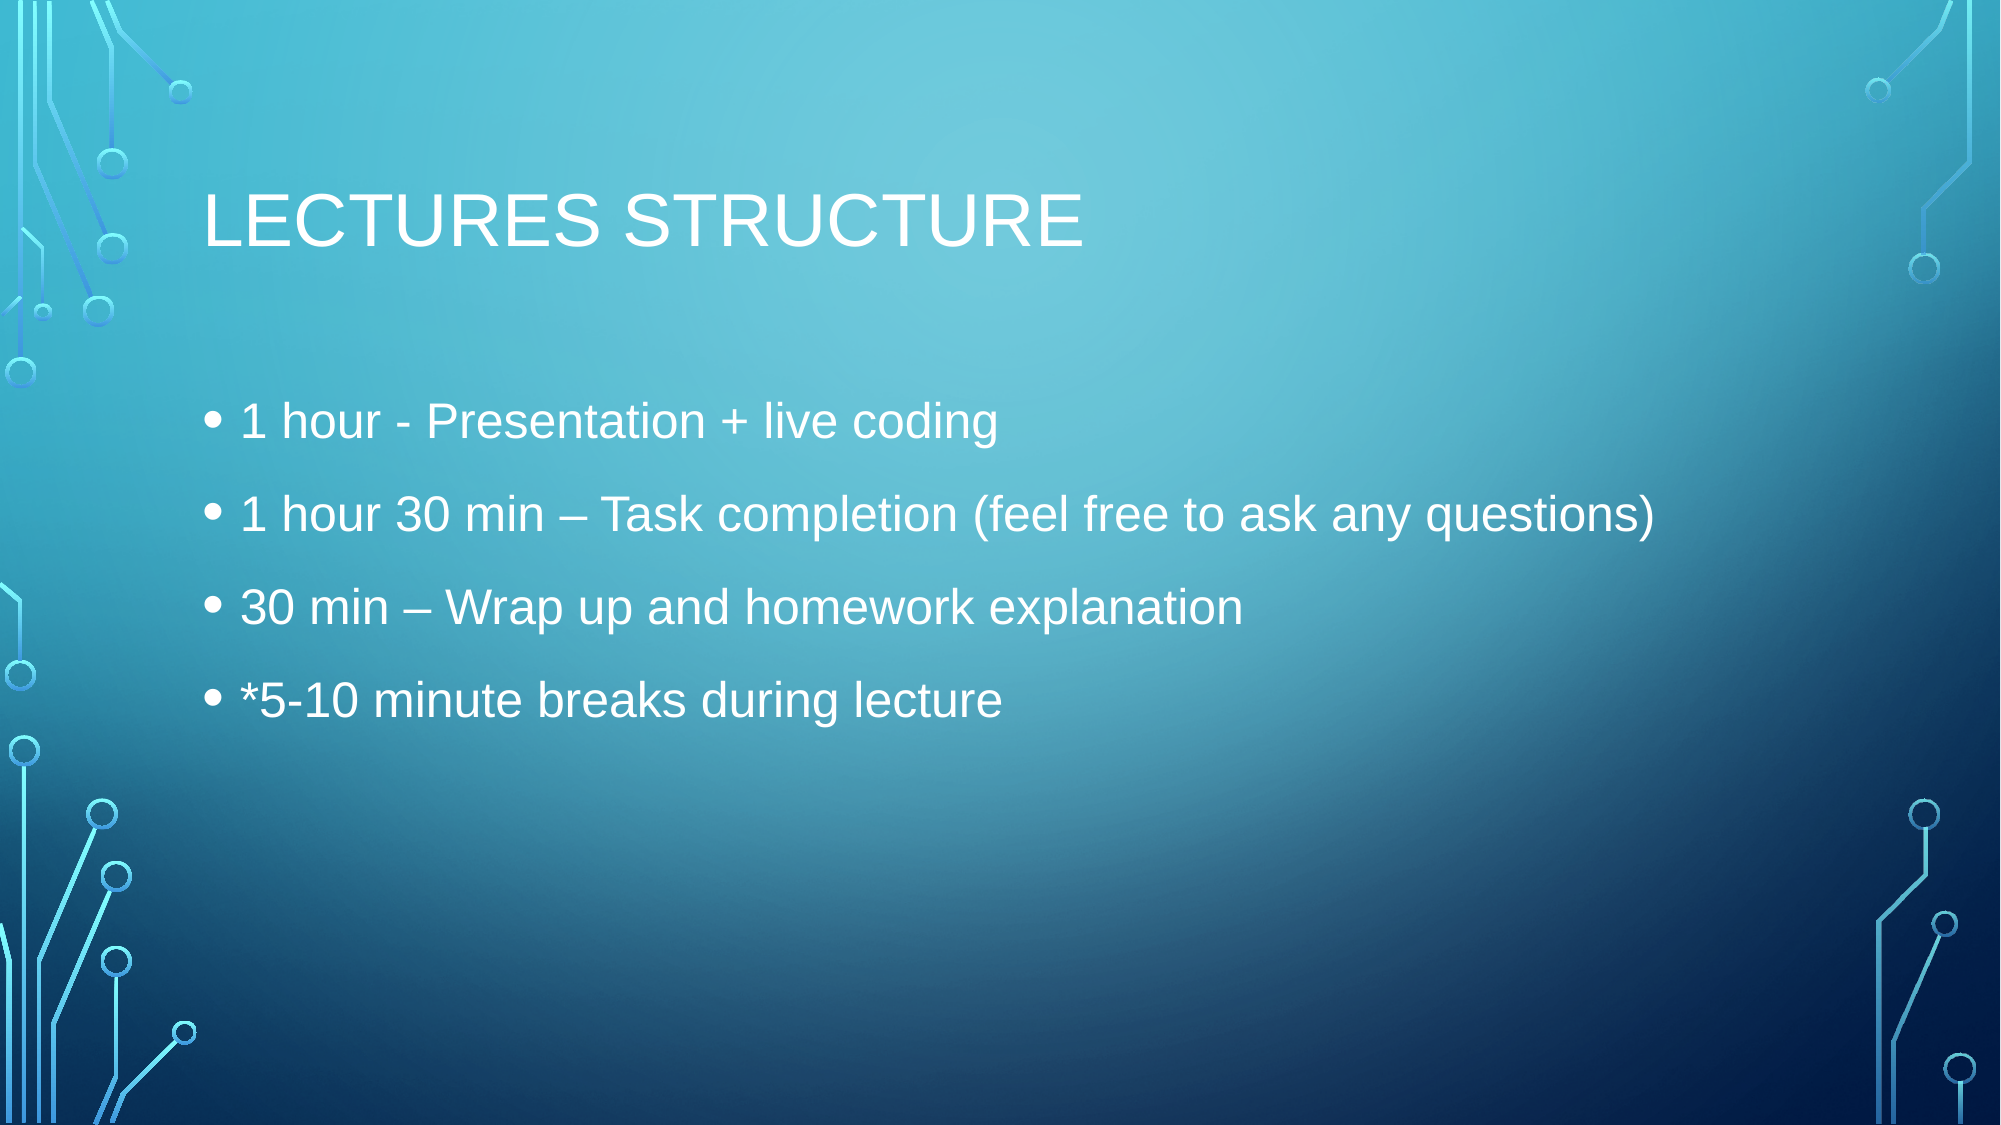

# Lectures Structure
1 hour - Presentation + live coding
1 hour 30 min – Task completion (feel free to ask any questions)
30 min – Wrap up and homework explanation
*5-10 minute breaks during lecture